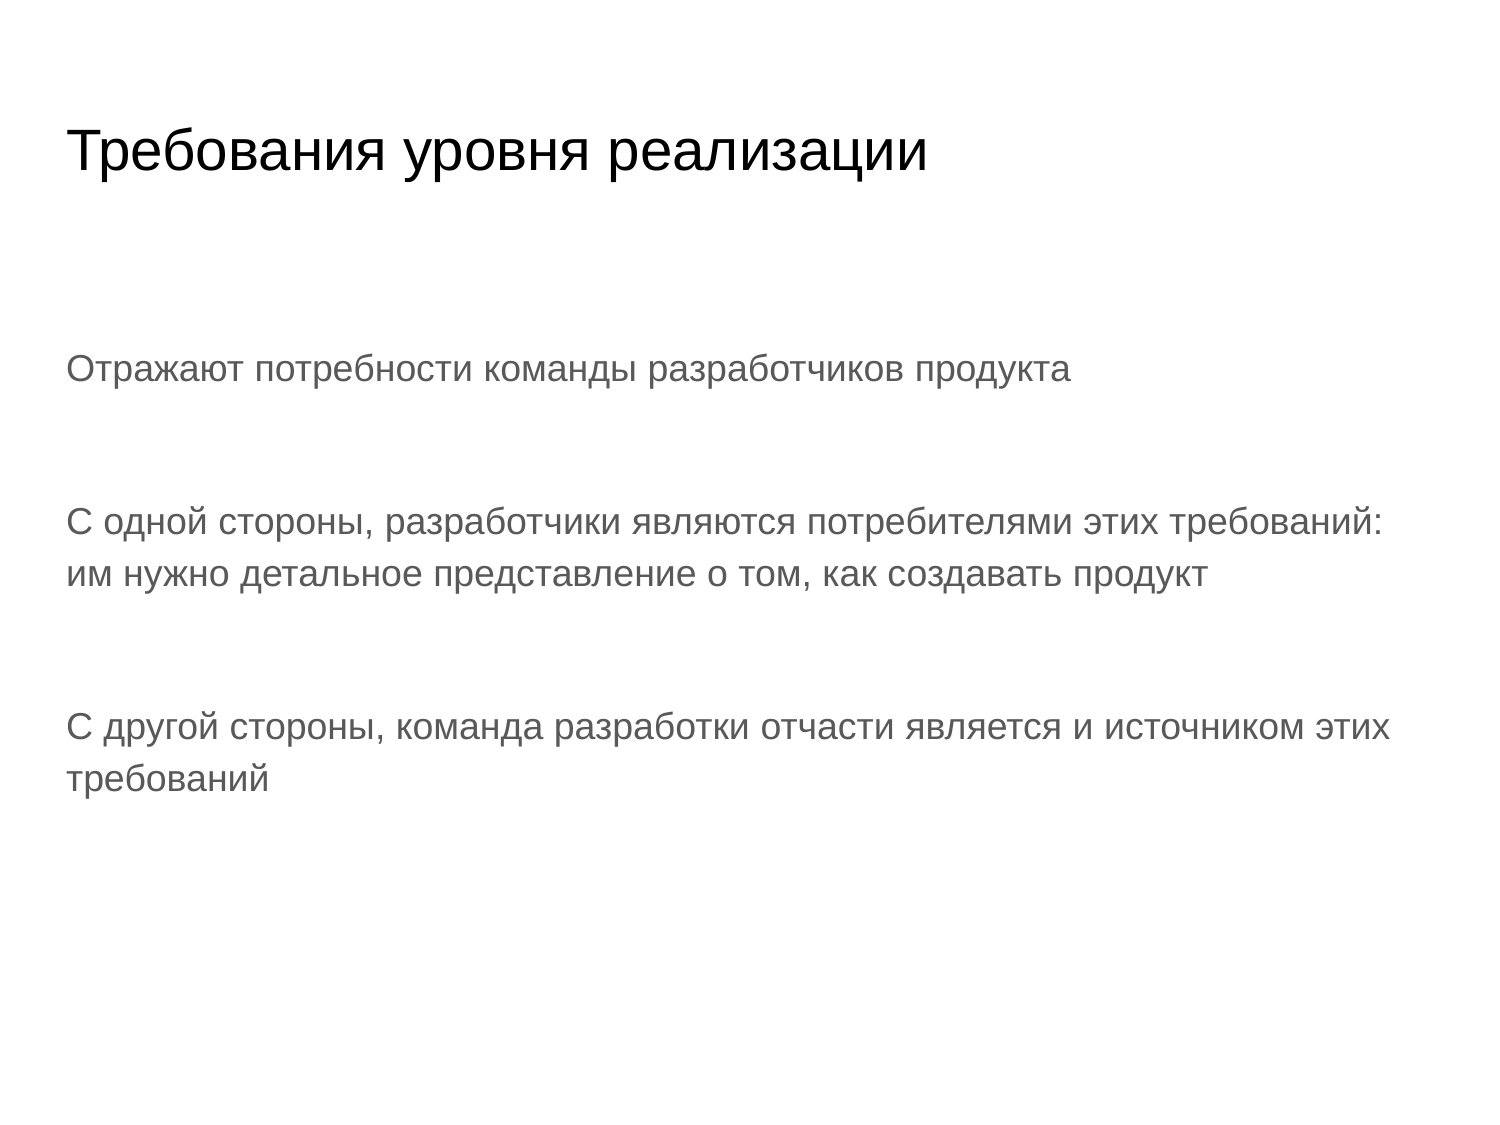

# Требования уровня реализации

Отражают потребности команды разработчиков продукта

С одной стороны, разработчики являются потребителями этих требований: им нужно детальное представление о том, как создавать продукт

С другой стороны, команда разработки отчасти является и источником этих требований